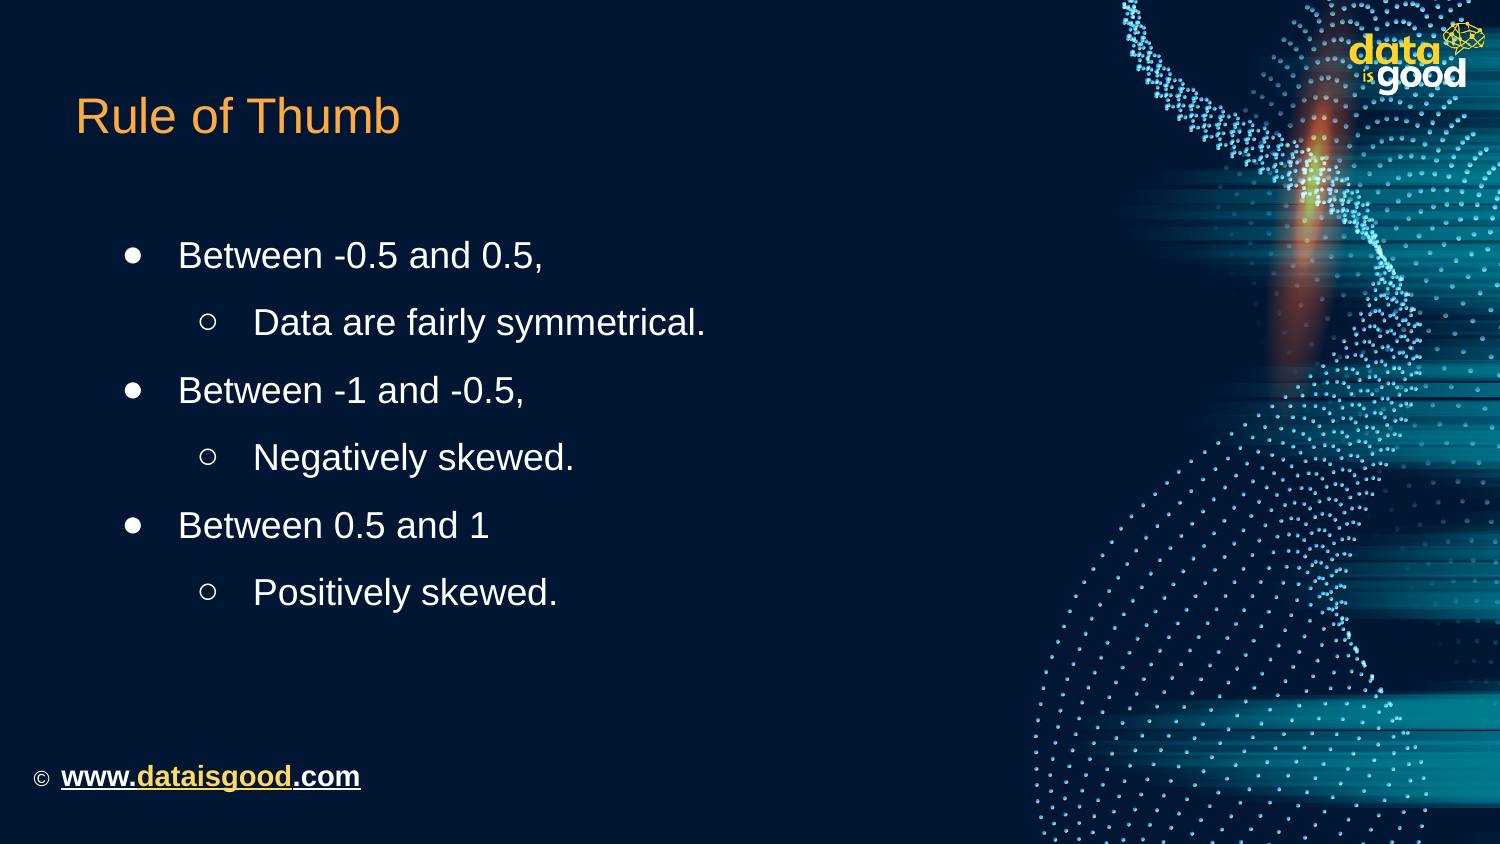

# Rule of Thumb
Between -0.5 and 0.5,
Data are fairly symmetrical.
Between -1 and -0.5,
Negatively skewed.
Between 0.5 and 1
Positively skewed.